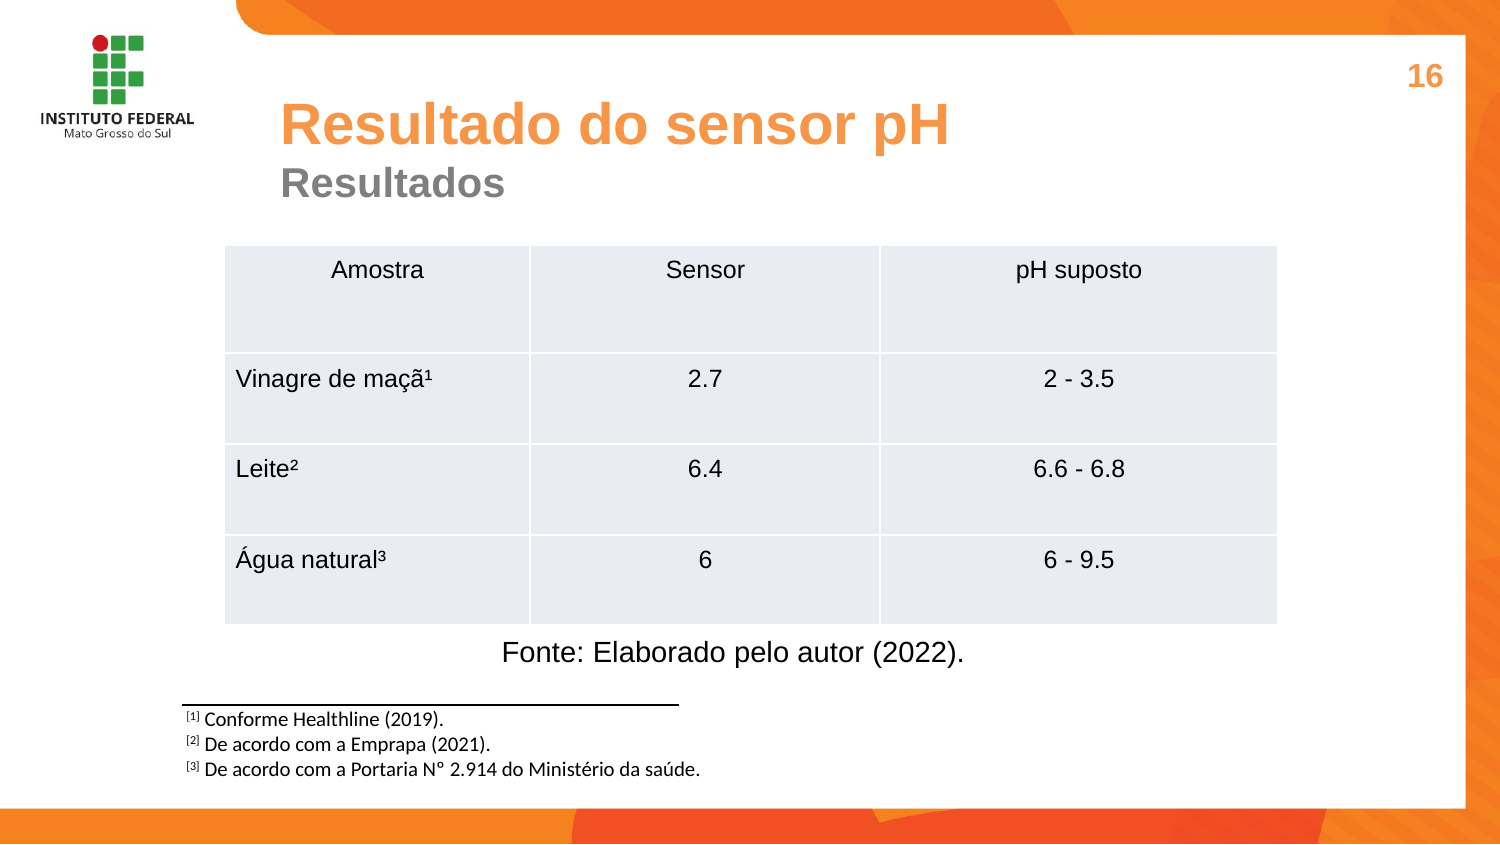

16
Resultado do sensor pH
Resultados

| Amostra | Sensor | pH suposto |
| --- | --- | --- |
| Vinagre de maçã¹ | 2.7 | 2 - 3.5 |
| Leite² | 6.4 | 6.6 - 6.8 |
| Água natural³ | 6 | 6 - 9.5 |
Fonte: Elaborado pelo autor (2022).

[1] Conforme Healthline (2019).
[2] De acordo com a Emprapa (2021).
[3] De acordo com a Portaria Nº 2.914 do Ministério da saúde.